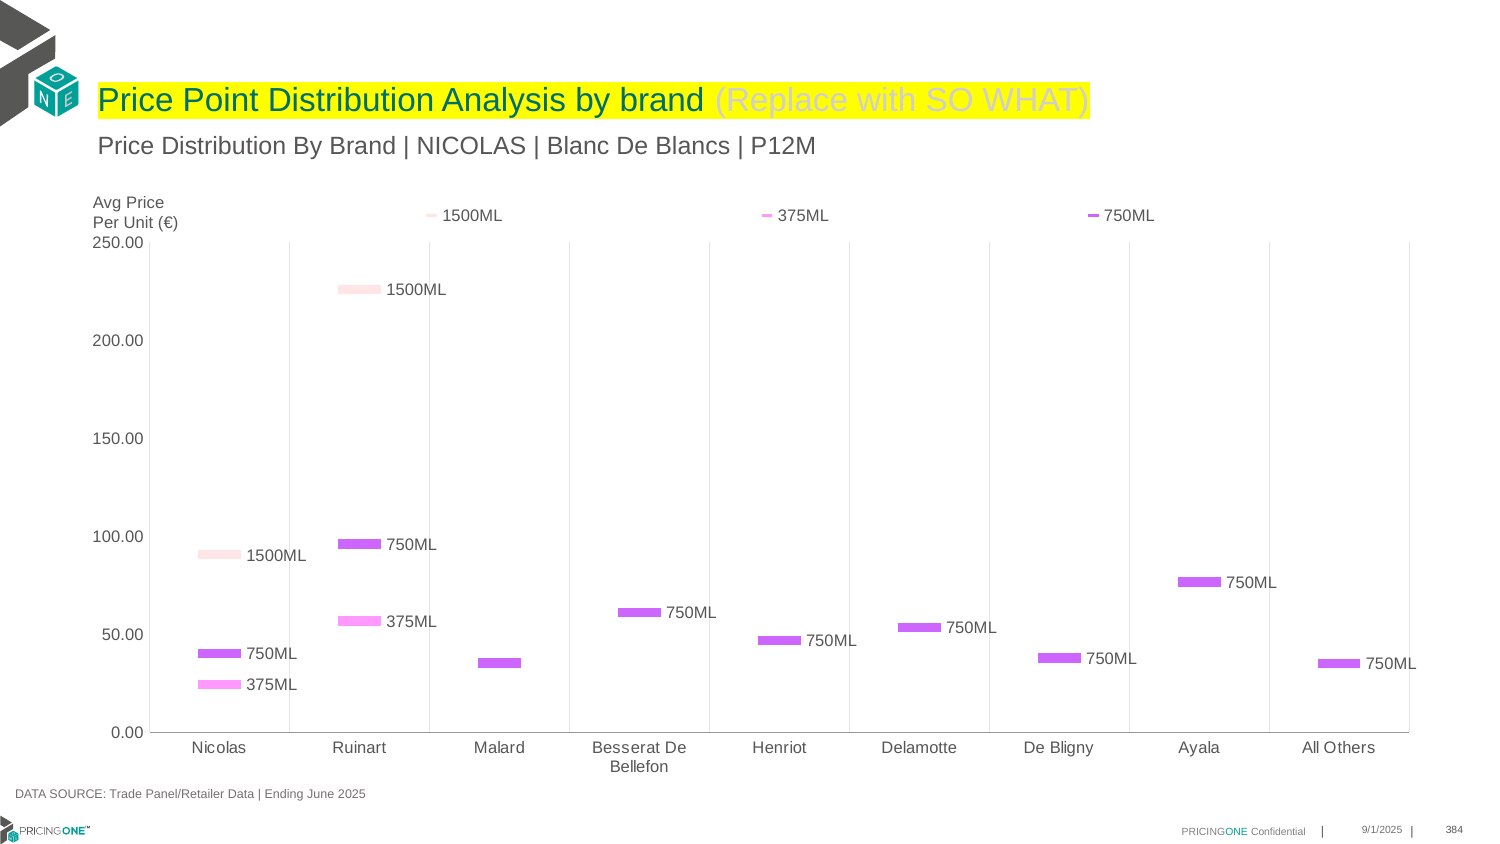

# Price Point Distribution Analysis by brand (Replace with SO WHAT)
Price Distribution By Brand | NICOLAS | Blanc De Blancs | P12M

### Chart

| Category | 1500ML | 375ML | 750ML |
|---|---|---|---|
| Nicolas | 90.511 | 24.402 | 40.2597 |
| Ruinart | 225.9118 | 56.687 | 95.9639 |
| Malard | None | None | 35.3089 |
| Besserat De Bellefon | None | None | 61.0276 |
| Henriot | None | None | 46.9729 |
| Delamotte | None | None | 53.5836 |
| De Bligny | None | None | 37.9962 |
| Ayala | None | None | 76.6879 |
| All Others | None | None | 35.1362 |
Avg Price
Per Unit (€)
DATA SOURCE: Trade Panel/Retailer Data | Ending June 2025
9/1/2025
384